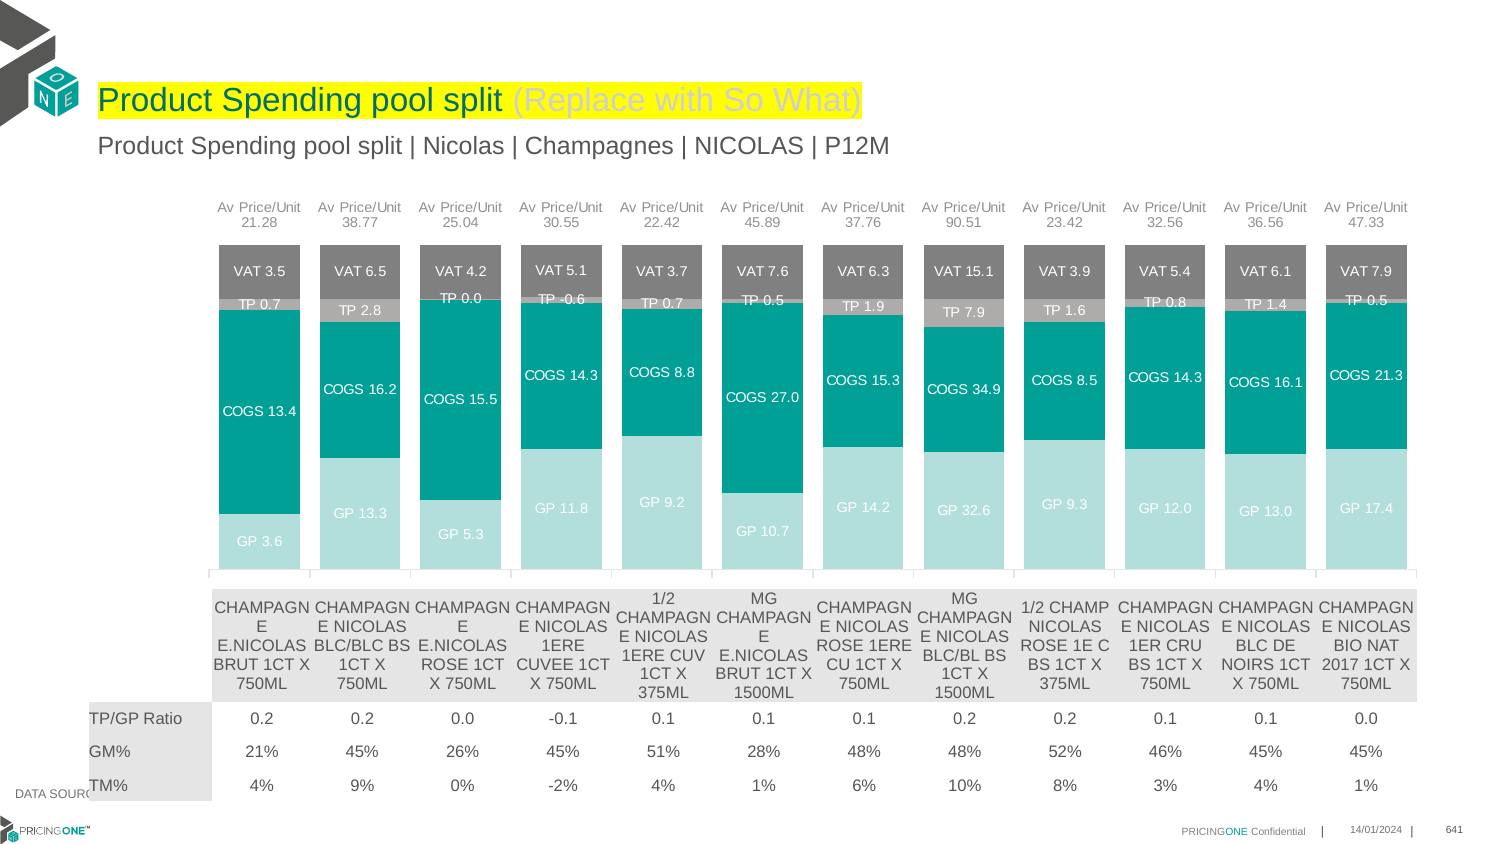

# Product Spending pool split (Replace with So What)
Product Spending pool split | Nicolas | Champagnes | NICOLAS | P12M

### Chart

| Category | GP | COGS | TP | VAT |
|---|---|---|---|---|
| Av Price/Unit 21.28 | 3.6043271779713746 | 13.403335146235221 | 0.724321876858184 | 3.546396840212961 |
| Av Price/Unit 38.77 | 13.315306860395443 | 16.205999999999996 | 2.7901238033420093 | 6.462286132747473 |
| Av Price/Unit 25.04 | 5.342034748965269 | 15.491265251034731 | 0.031000281926701234 | 4.172860056385342 |
| Av Price/Unit 30.55 | 11.757022388059704 | 14.310369946875793 | -0.610777105995453 | 5.0913230457880125 |
| Av Price/Unit 22.42 | 9.209940947585256 | 8.79490684367132 | 0.679824521248193 | 3.736934462500948 |
| Av Price/Unit 45.89 | 10.720181925343805 | 26.97875343811395 | 0.5463986247544099 | 7.649066797642436 |
| Av Price/Unit 37.76 | 14.214928786964405 | 15.337861194930603 | 1.9177390867028699 | 6.294105813719571 |
| Av Price/Unit 90.51 | 32.586317241379305 | 34.926999999999985 | 7.9124925809821605 | 15.085161964472325 |
| Av Price/Unit 23.42 | 9.33206746069557 | 8.54222686993806 | 1.6452689217087446 | 3.9039225027791025 |
| Av Price/Unit 32.56 | 12.031080871670705 | 14.29217239709444 | 0.811532849071849 | 5.4269572235673875 |
| Av Price/Unit 36.56 | 13.021737682570597 | 16.078978578383644 | 1.3699101590392573 | 6.09412528399871 |
| Av Price/Unit 47.33 | 17.406000000000013 | 21.343999999999987 | 0.5303030303030312 | 7.856060606060603 |
|  | CHAMPAGNE E.NICOLAS BRUT 1CT X 750ML | CHAMPAGNE NICOLAS BLC/BLC BS 1CT X 750ML | CHAMPAGNE E.NICOLAS ROSE 1CT X 750ML | CHAMPAGNE NICOLAS 1ERE CUVEE 1CT X 750ML | 1/2 CHAMPAGNE NICOLAS 1ERE CUV 1CT X 375ML | MG CHAMPAGNE E.NICOLAS BRUT 1CT X 1500ML | CHAMPAGNE NICOLAS ROSE 1ERE CU 1CT X 750ML | MG CHAMPAGNE NICOLAS BLC/BL BS 1CT X 1500ML | 1/2 CHAMP NICOLAS ROSE 1E C BS 1CT X 375ML | CHAMPAGNE NICOLAS 1ER CRU BS 1CT X 750ML | CHAMPAGNE NICOLAS BLC DE NOIRS 1CT X 750ML | CHAMPAGNE NICOLAS BIO NAT 2017 1CT X 750ML |
| --- | --- | --- | --- | --- | --- | --- | --- | --- | --- | --- | --- | --- |
| TP/GP Ratio | 0.2 | 0.2 | 0.0 | -0.1 | 0.1 | 0.1 | 0.1 | 0.2 | 0.2 | 0.1 | 0.1 | 0.0 |
| GM% | 21% | 45% | 26% | 45% | 51% | 28% | 48% | 48% | 52% | 46% | 45% | 45% |
| TM% | 4% | 9% | 0% | -2% | 4% | 1% | 6% | 10% | 8% | 3% | 4% | 1% |
DATA SOURCE: Client P&L

14/01/2024
641